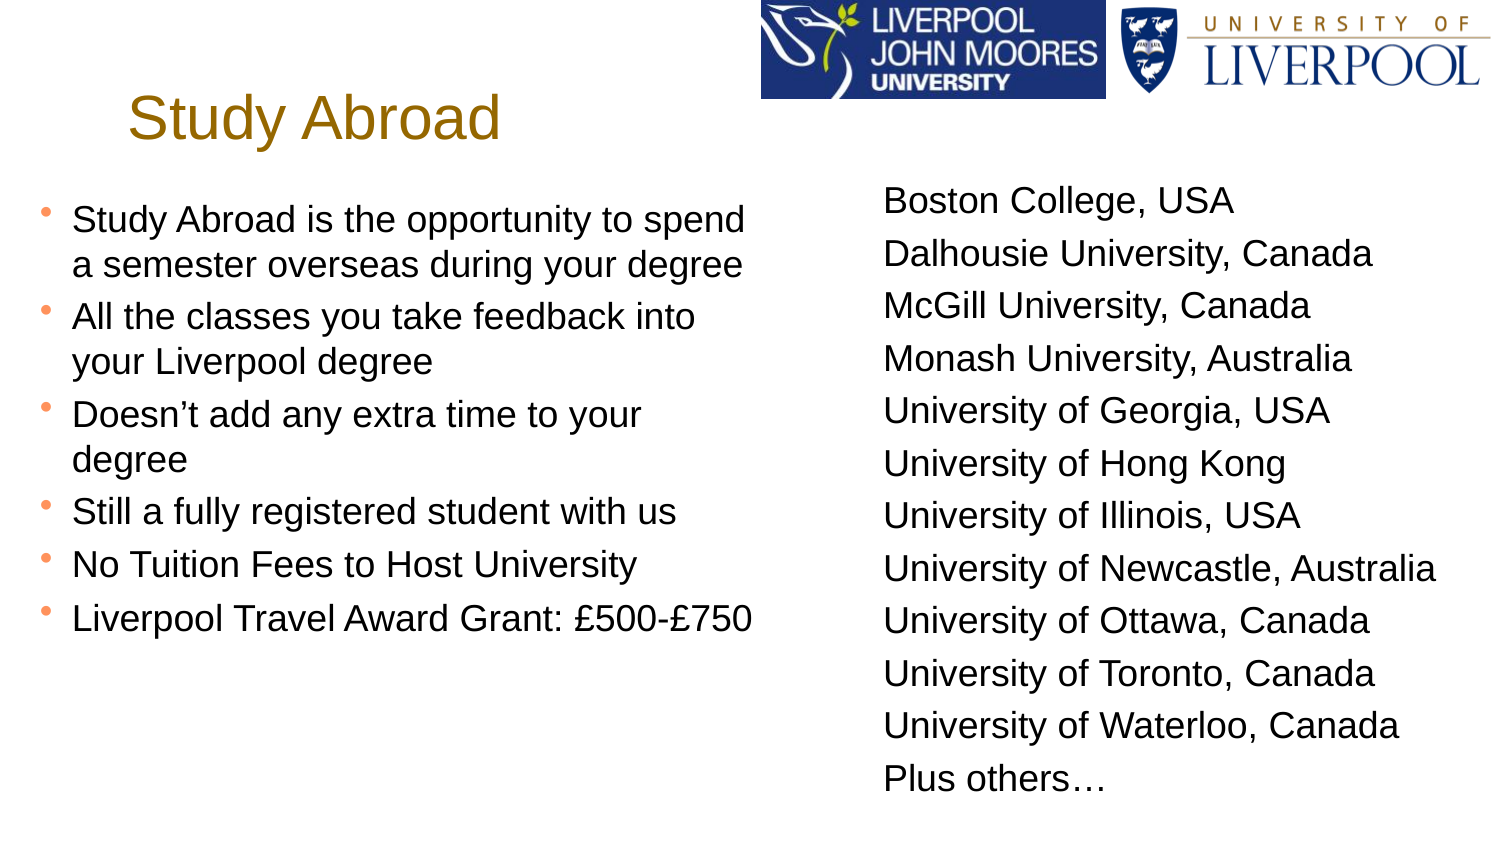

# Study Abroad
Boston College, USA
Dalhousie University, Canada
McGill University, Canada
Monash University, Australia
University of Georgia, USA
University of Hong Kong
University of Illinois, USA
University of Newcastle, Australia
University of Ottawa, Canada
University of Toronto, Canada
University of Waterloo, Canada
Plus others…

Study Abroad is the opportunity to spend a semester overseas during your degree
All the classes you take feedback into your Liverpool degree
Doesn’t add any extra time to your degree
Still a fully registered student with us
No Tuition Fees to Host University
Liverpool Travel Award Grant: £500-£750